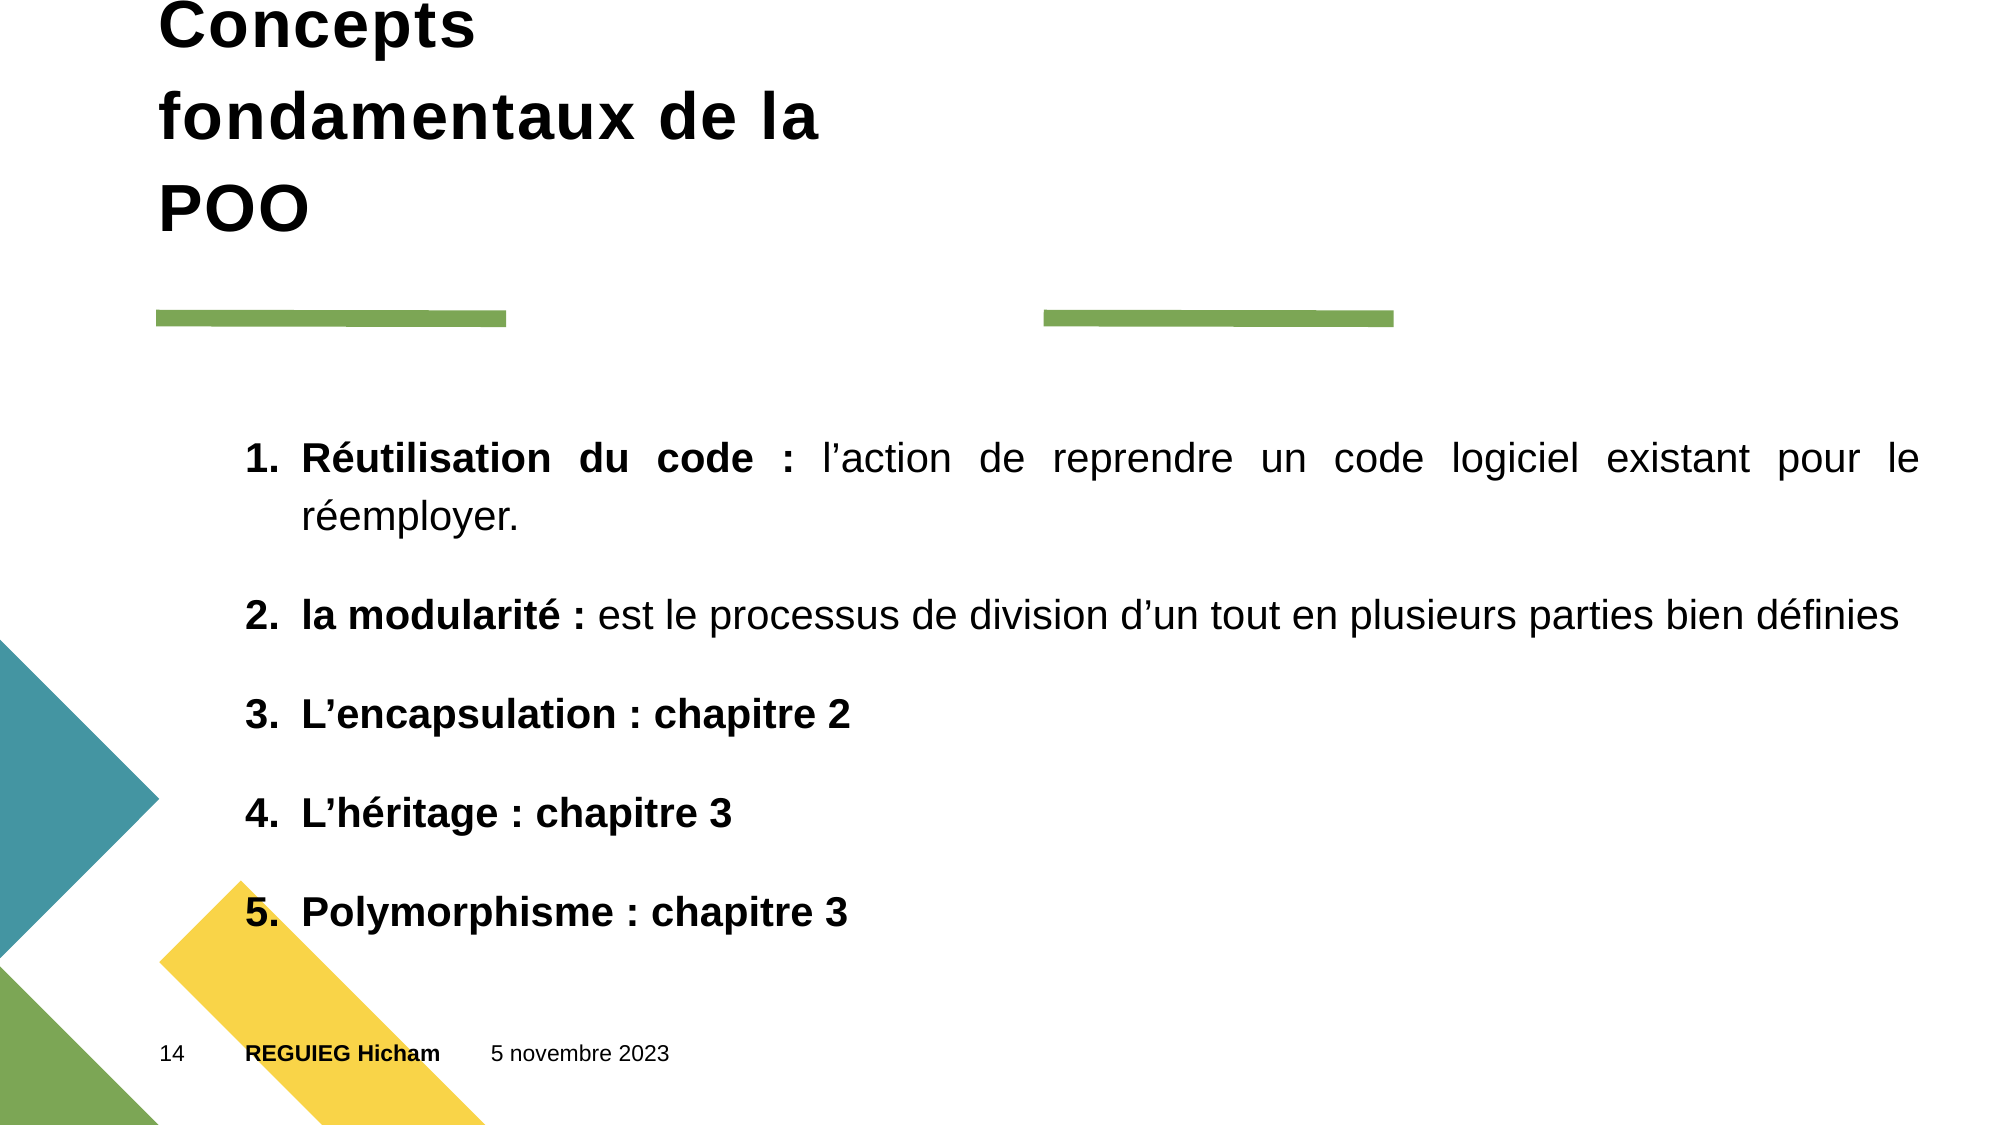

# Concepts fondamentaux de la POO

Réutilisation du code : l’action de reprendre un code logiciel existant pour le réemployer.
la modularité : est le processus de division d’un tout en plusieurs parties bien définies
L’encapsulation : chapitre 2
L’héritage : chapitre 3
Polymorphisme : chapitre 3

14
REGUIEG Hicham
5 novembre 2023